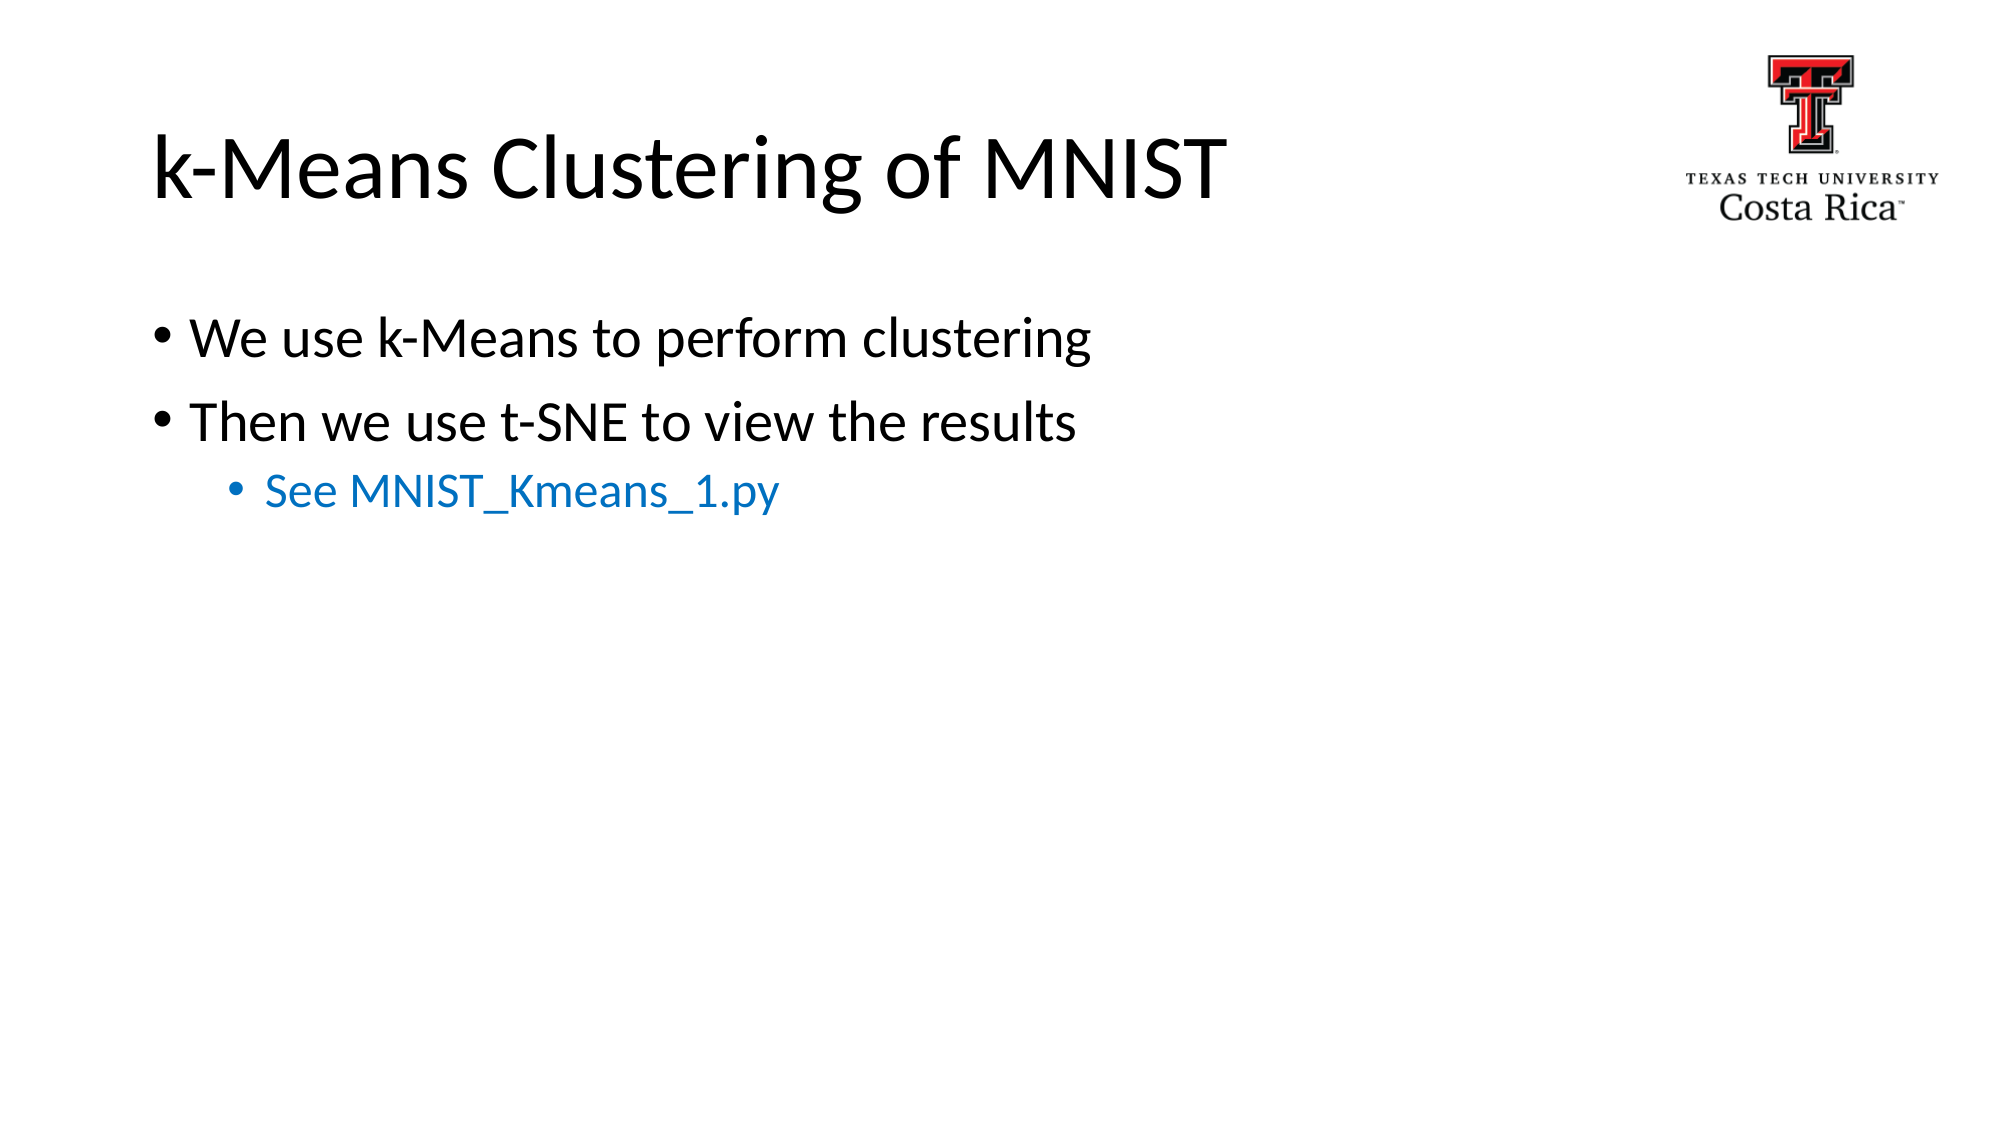

# k-Means Clustering of MNIST
We use k-Means to perform clustering
Then we use t-SNE to view the results
See MNIST_Kmeans_1.py